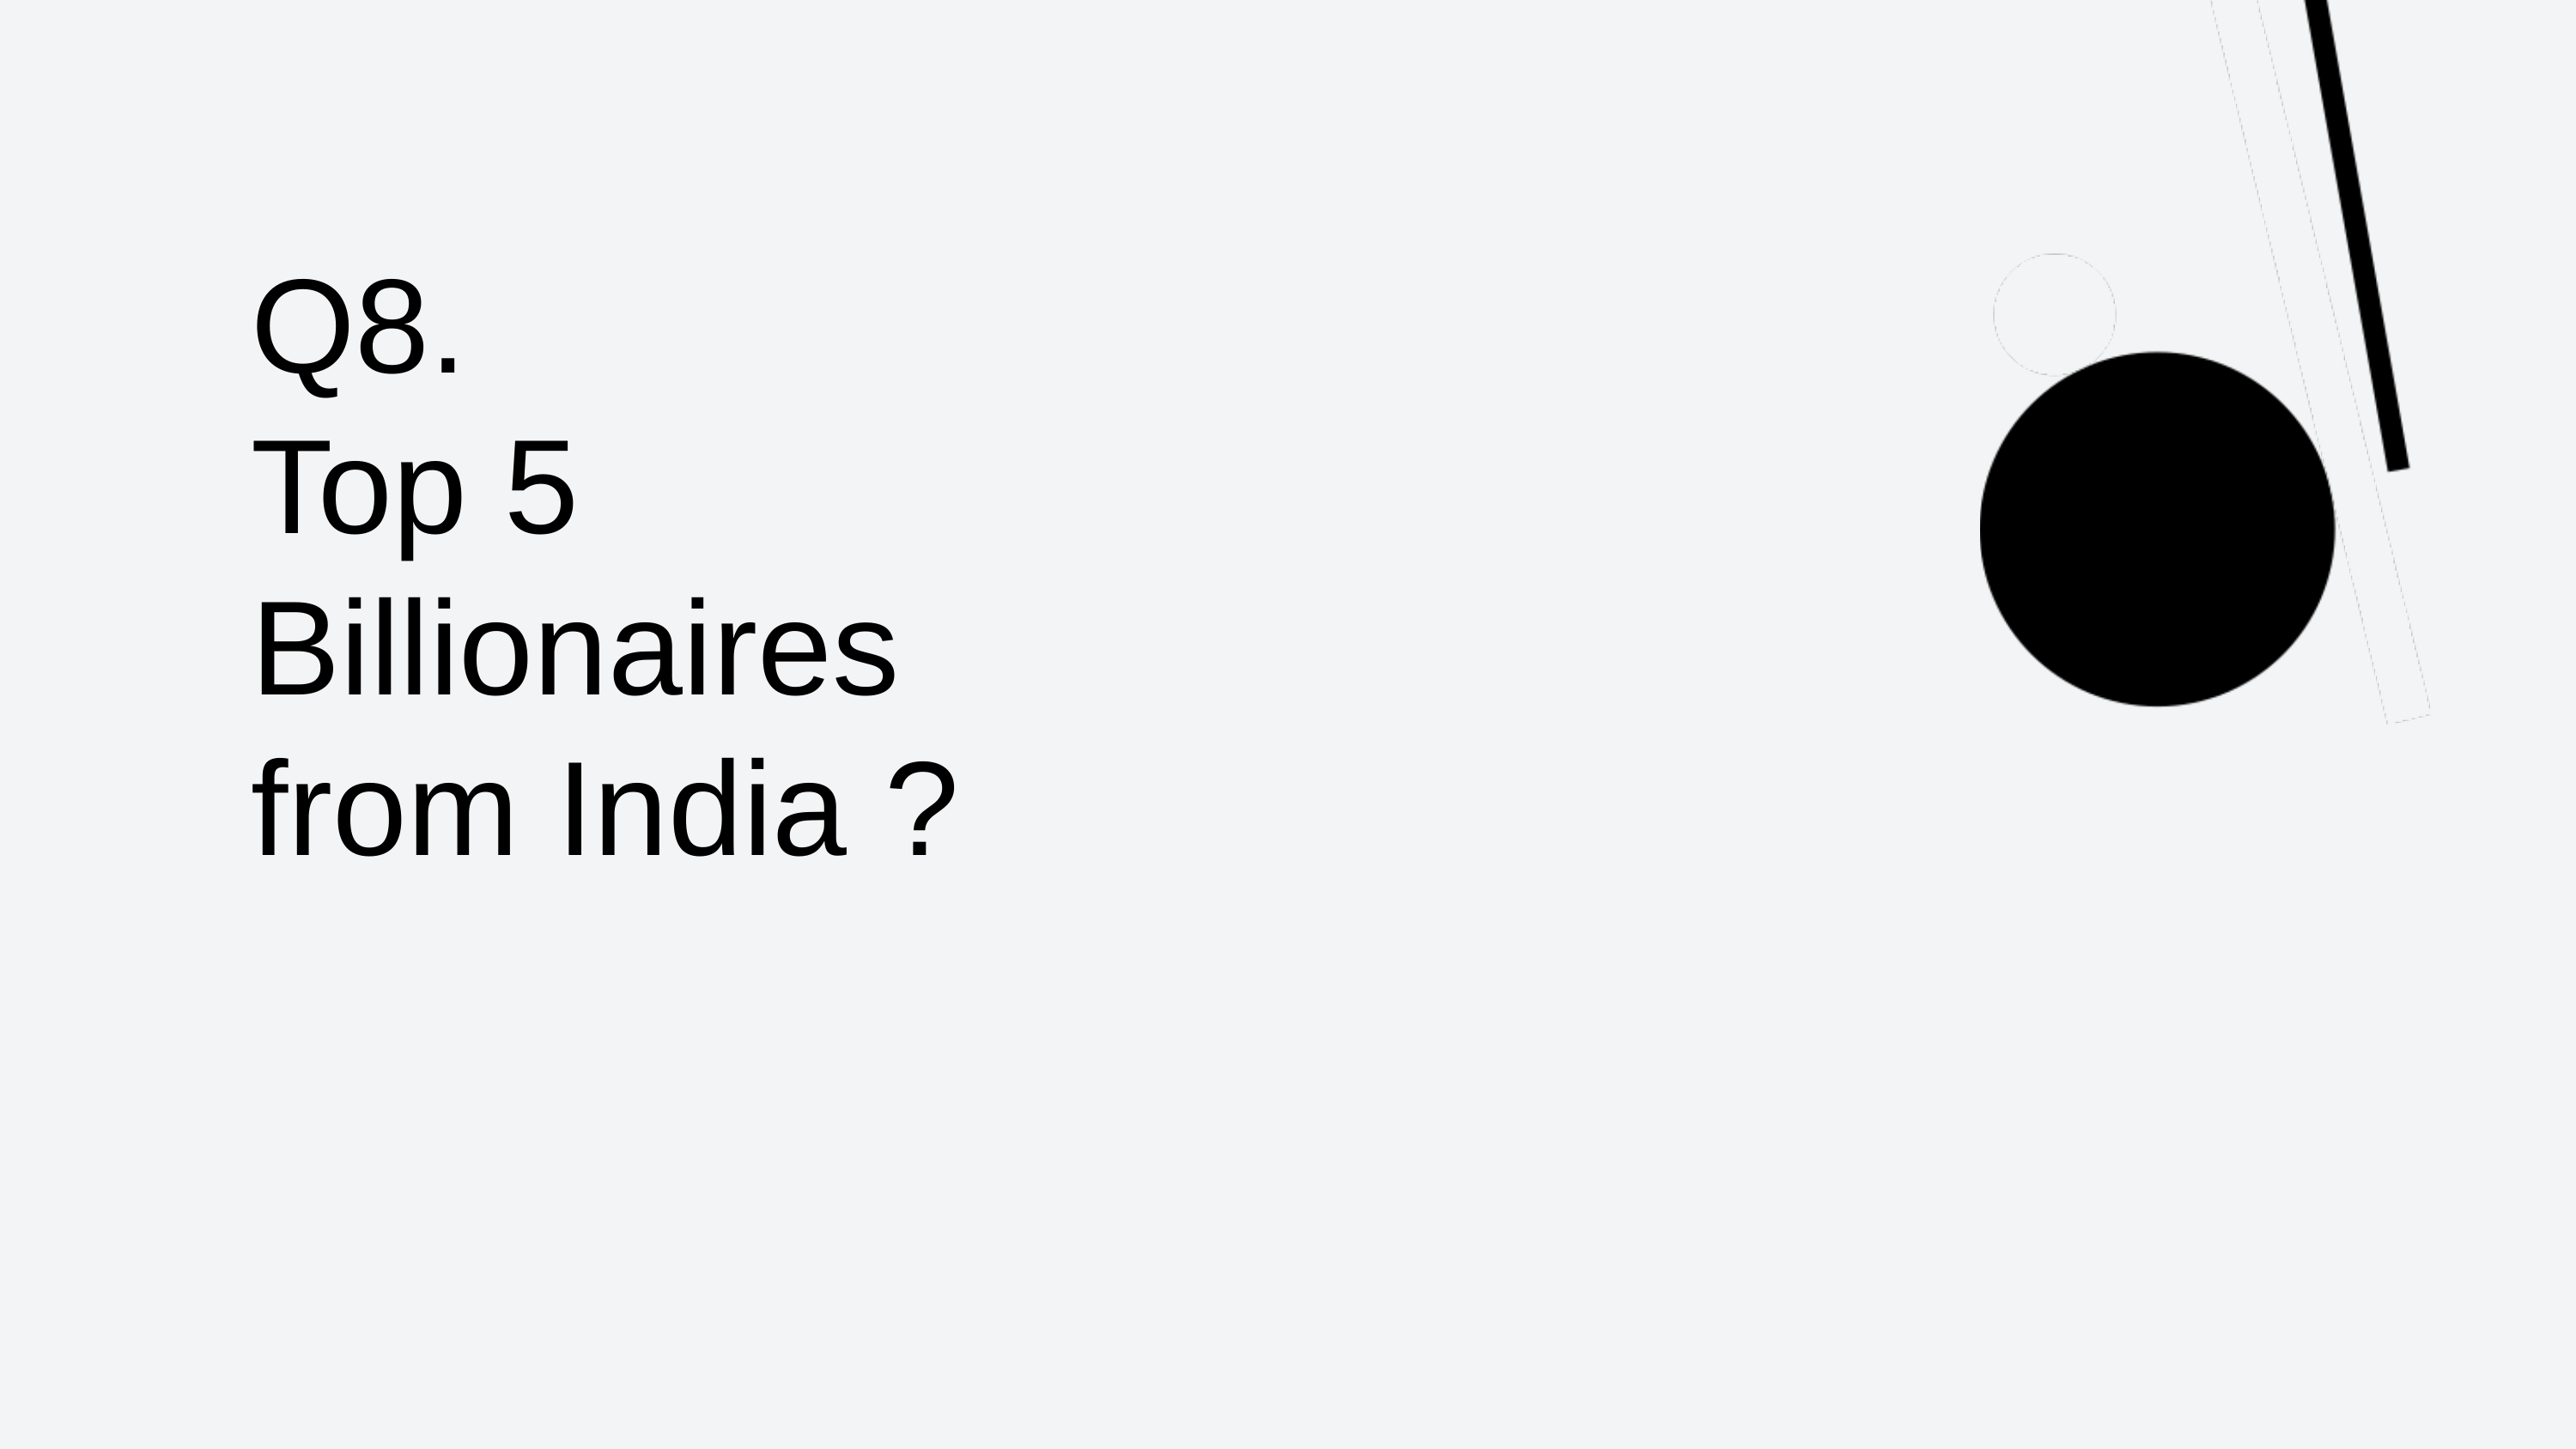

Q8.
Top 5 Billionaires from India ?